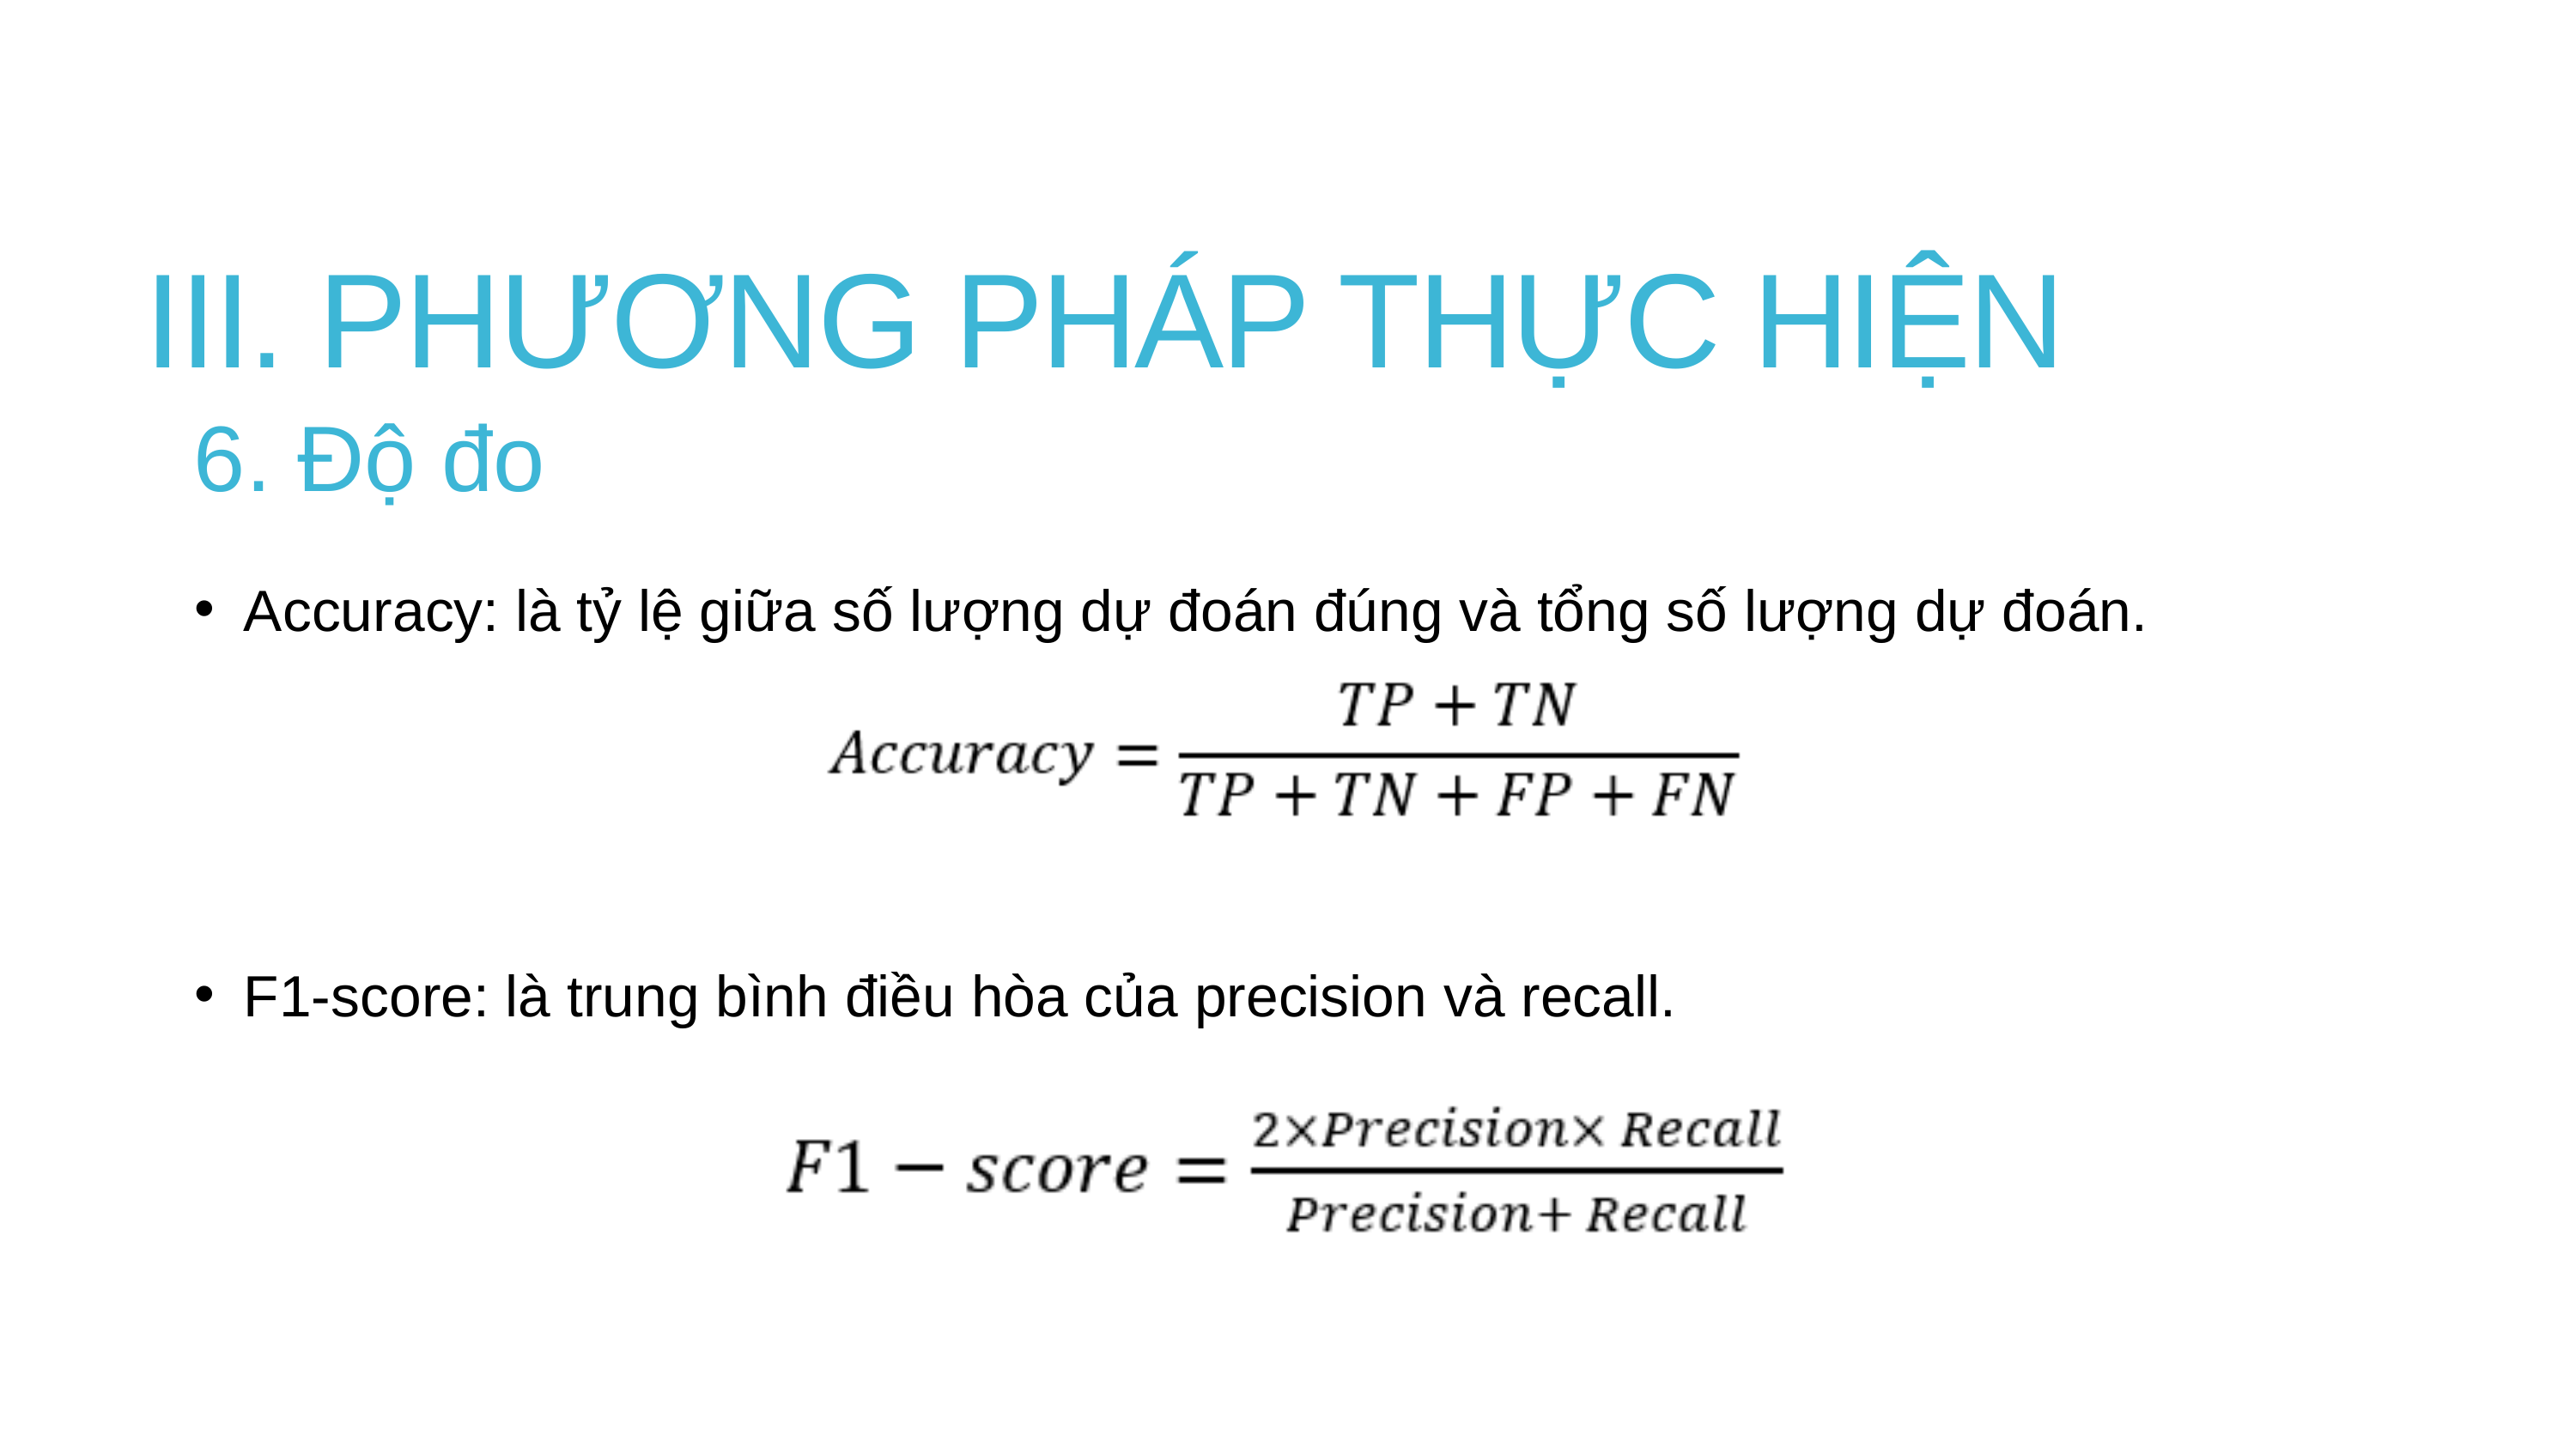

III. PHƯƠNG PHÁP THỰC HIỆN
6. Độ đo
Accuracy: là tỷ lệ giữa số lượng dự đoán đúng và tổng số lượng dự đoán.

F1-score: là trung bình điều hòa của precision và recall.